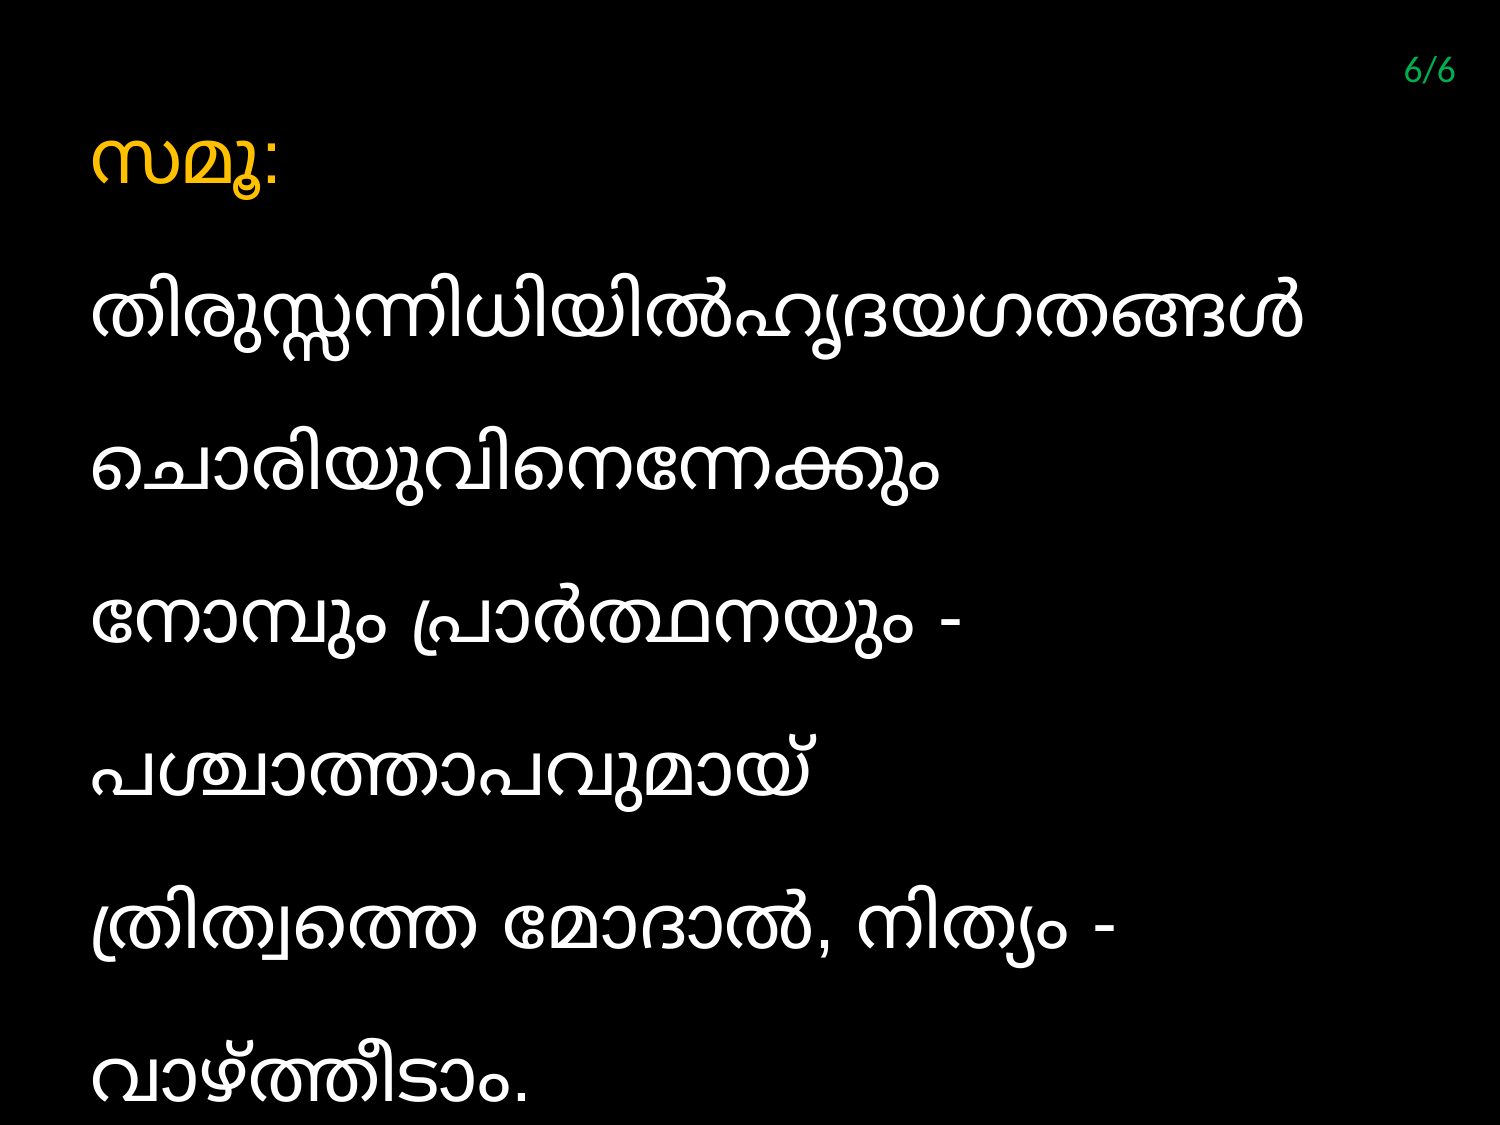

6/6
സമൂ:
തിരുസ്സന്നിധിയില്‍ഹൃദയഗതങ്ങള്‍
ചൊരിയുവിനെന്നേക്കും
നോമ്പും പ്രാര്‍ത്ഥനയും -
പശ്ചാത്താപവുമായ്
ത്രിത്വത്തെ മോദാല്‍, നിത്യം -
വാഴ്ത്തീടാം.